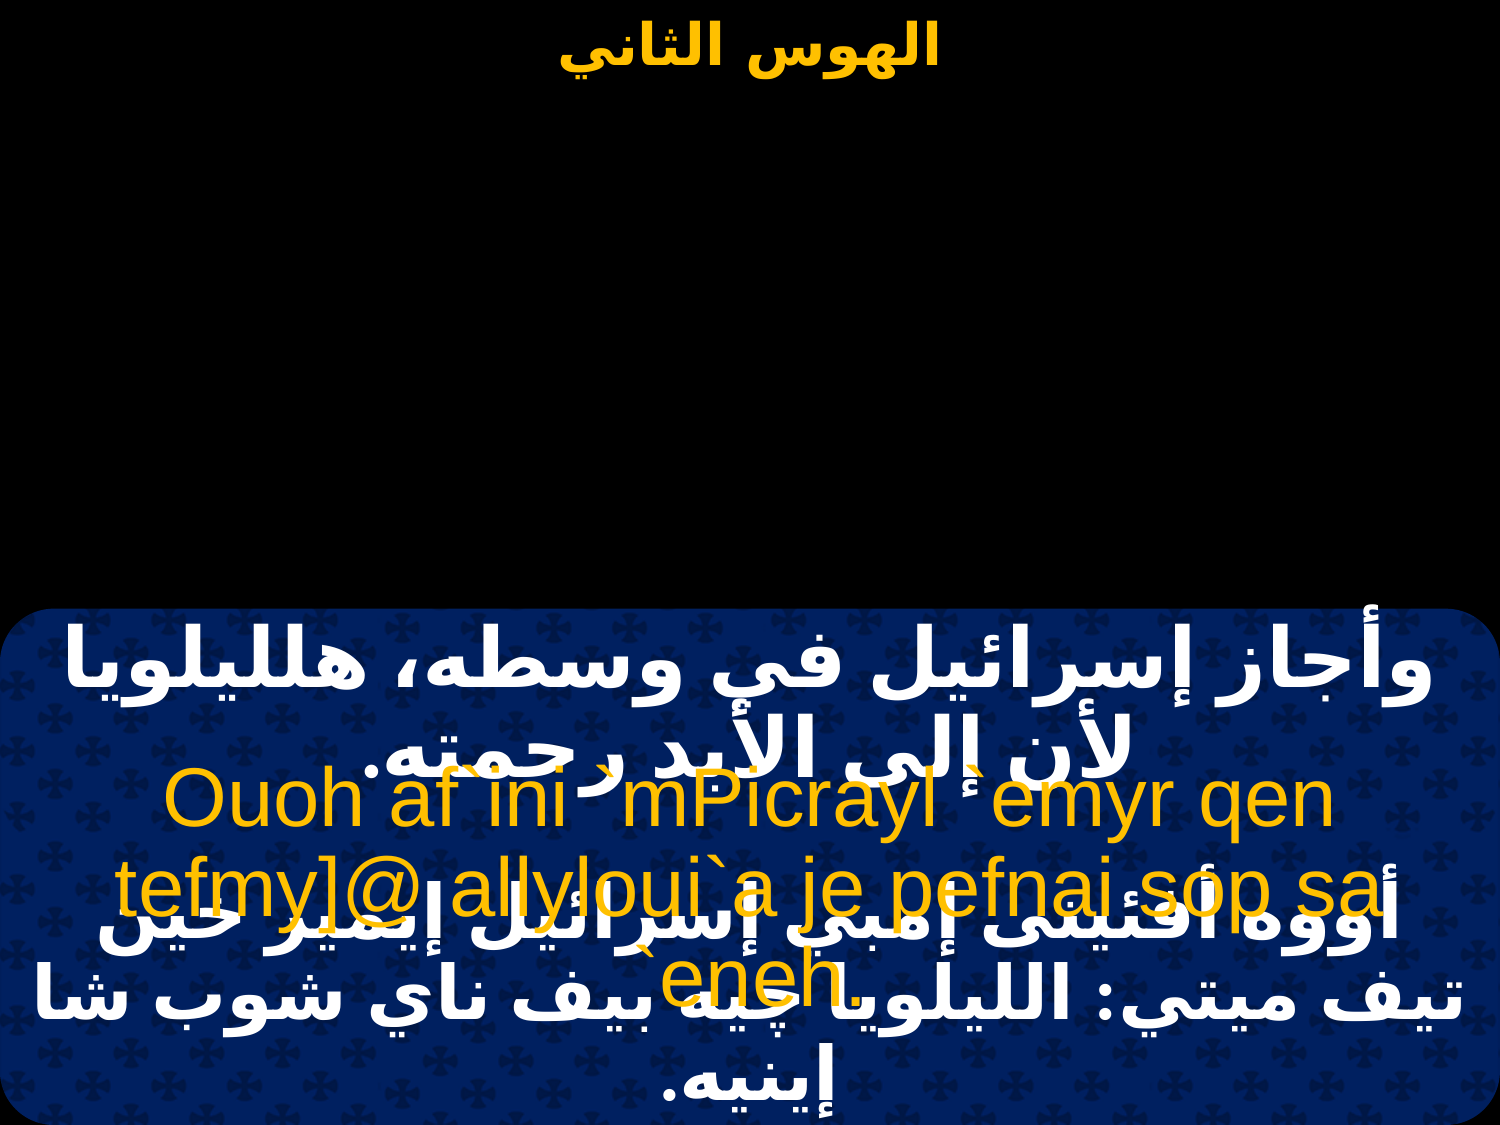

#
وأجاز إسرائيل في وسطه، هلليلويا لأن إلى الأبد رحمته.
Ouoh af`ini `mPicrayl `emyr qen tefmy]@ allyloui`a je pefnai sop sa `eneh.
أووه أفئينى إمبي إسرائيل إيمير خين تيف ميتي: الليلويا چيه بيف ناي شوب شا إينيه.